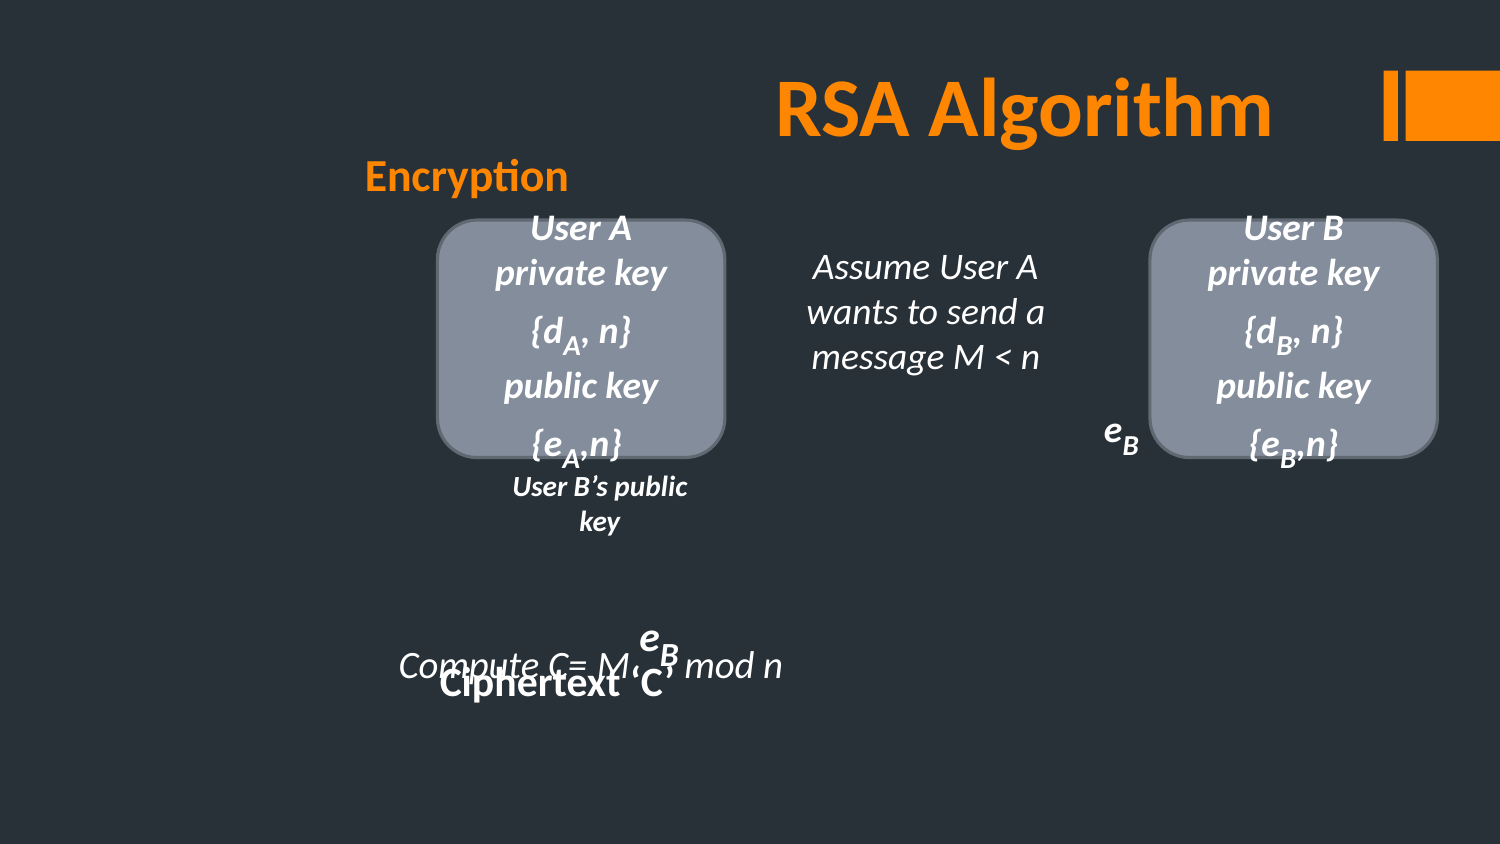

# RSA Algorithm
Encryption
User A
private key {dA, n}
public key {eA,n}
User B
private key {dB, n}
public key {eB,n}
Assume User A wants to send a message M < n
eB
User B’s public key
Compute C= M eB mod n
Ciphertext ‘C’